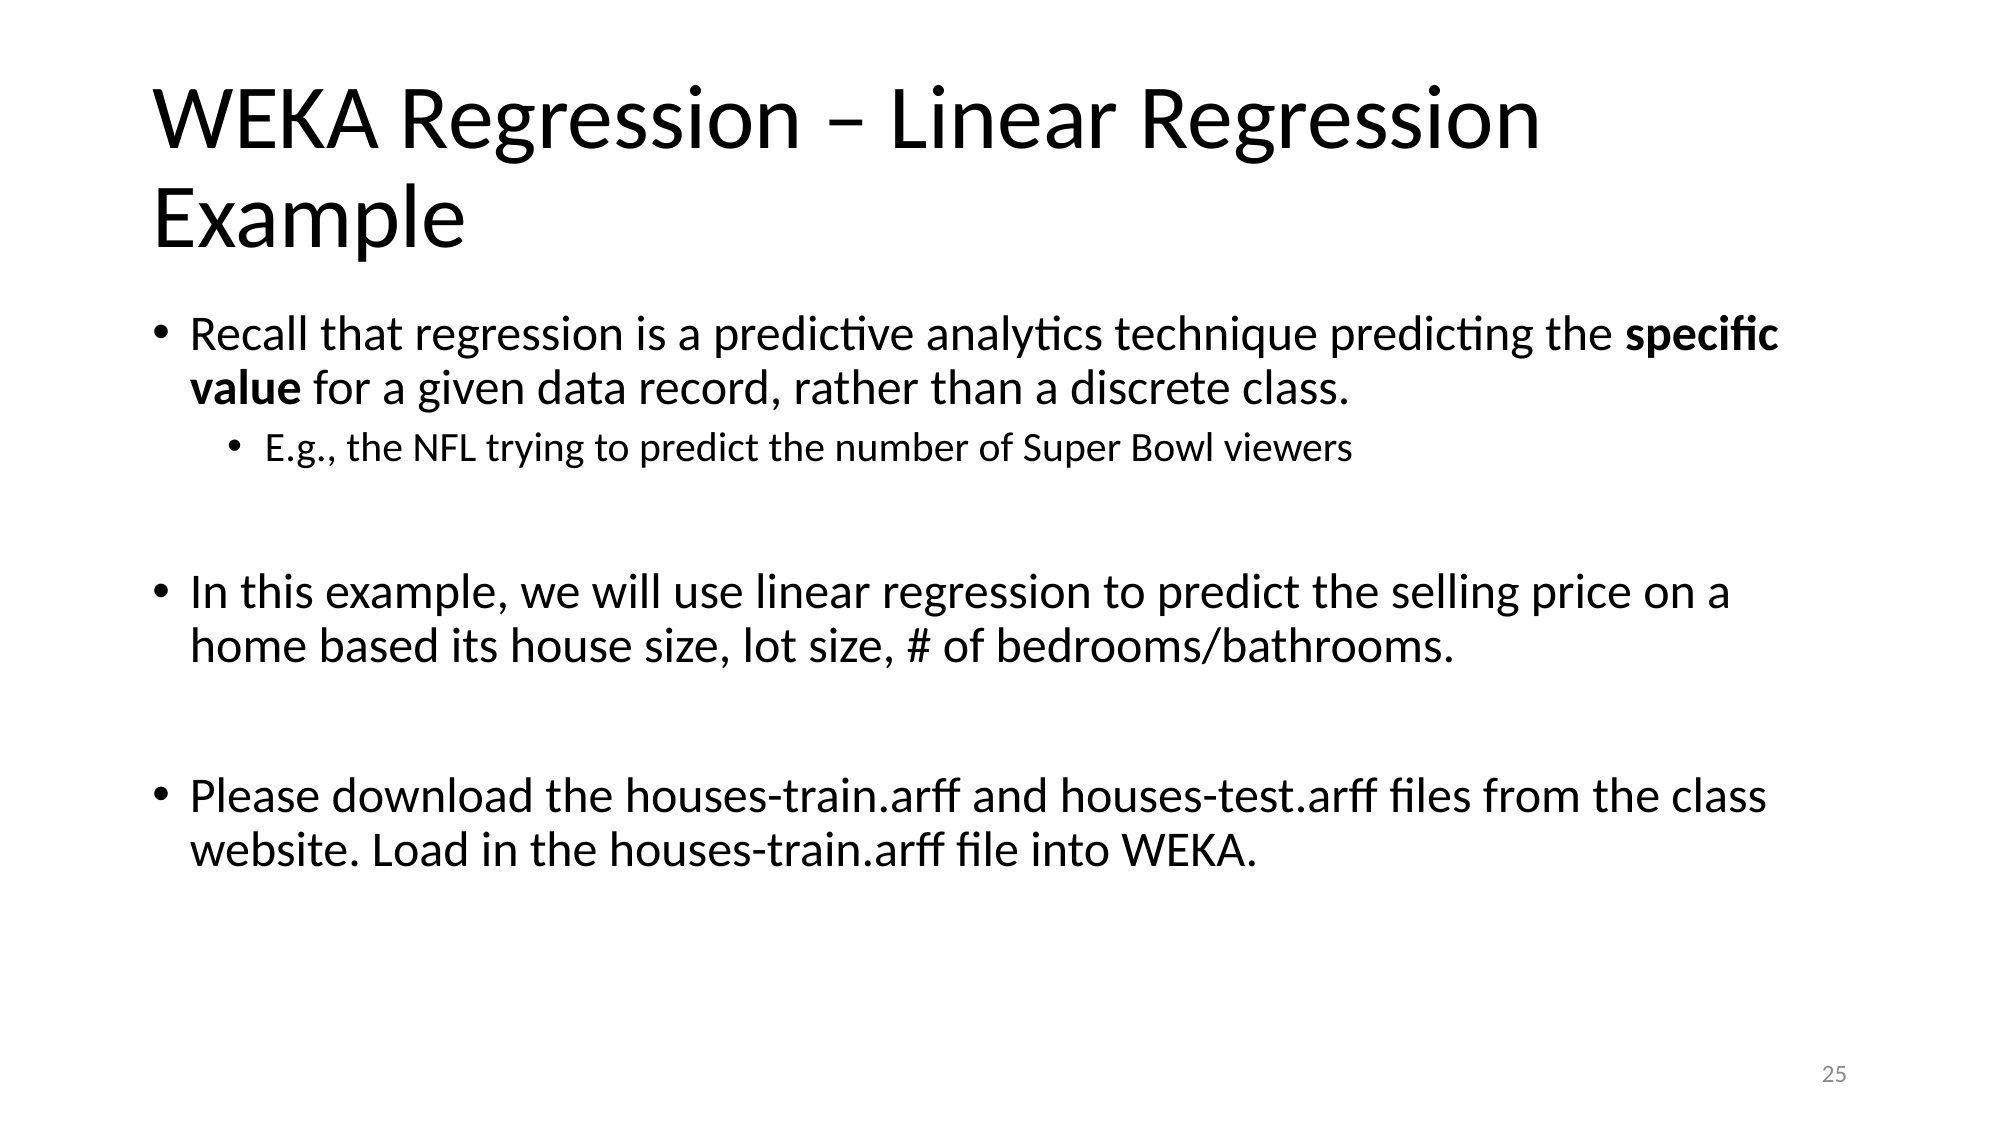

# WEKA Regression – Linear Regression Example
Recall that regression is a predictive analytics technique predicting the specific value for a given data record, rather than a discrete class.
E.g., the NFL trying to predict the number of Super Bowl viewers

In this example, we will use linear regression to predict the selling price on a home based its house size, lot size, # of bedrooms/bathrooms.

Please download the houses-train.arff and houses-test.arff files from the class website. Load in the houses-train.arff file into WEKA.
25